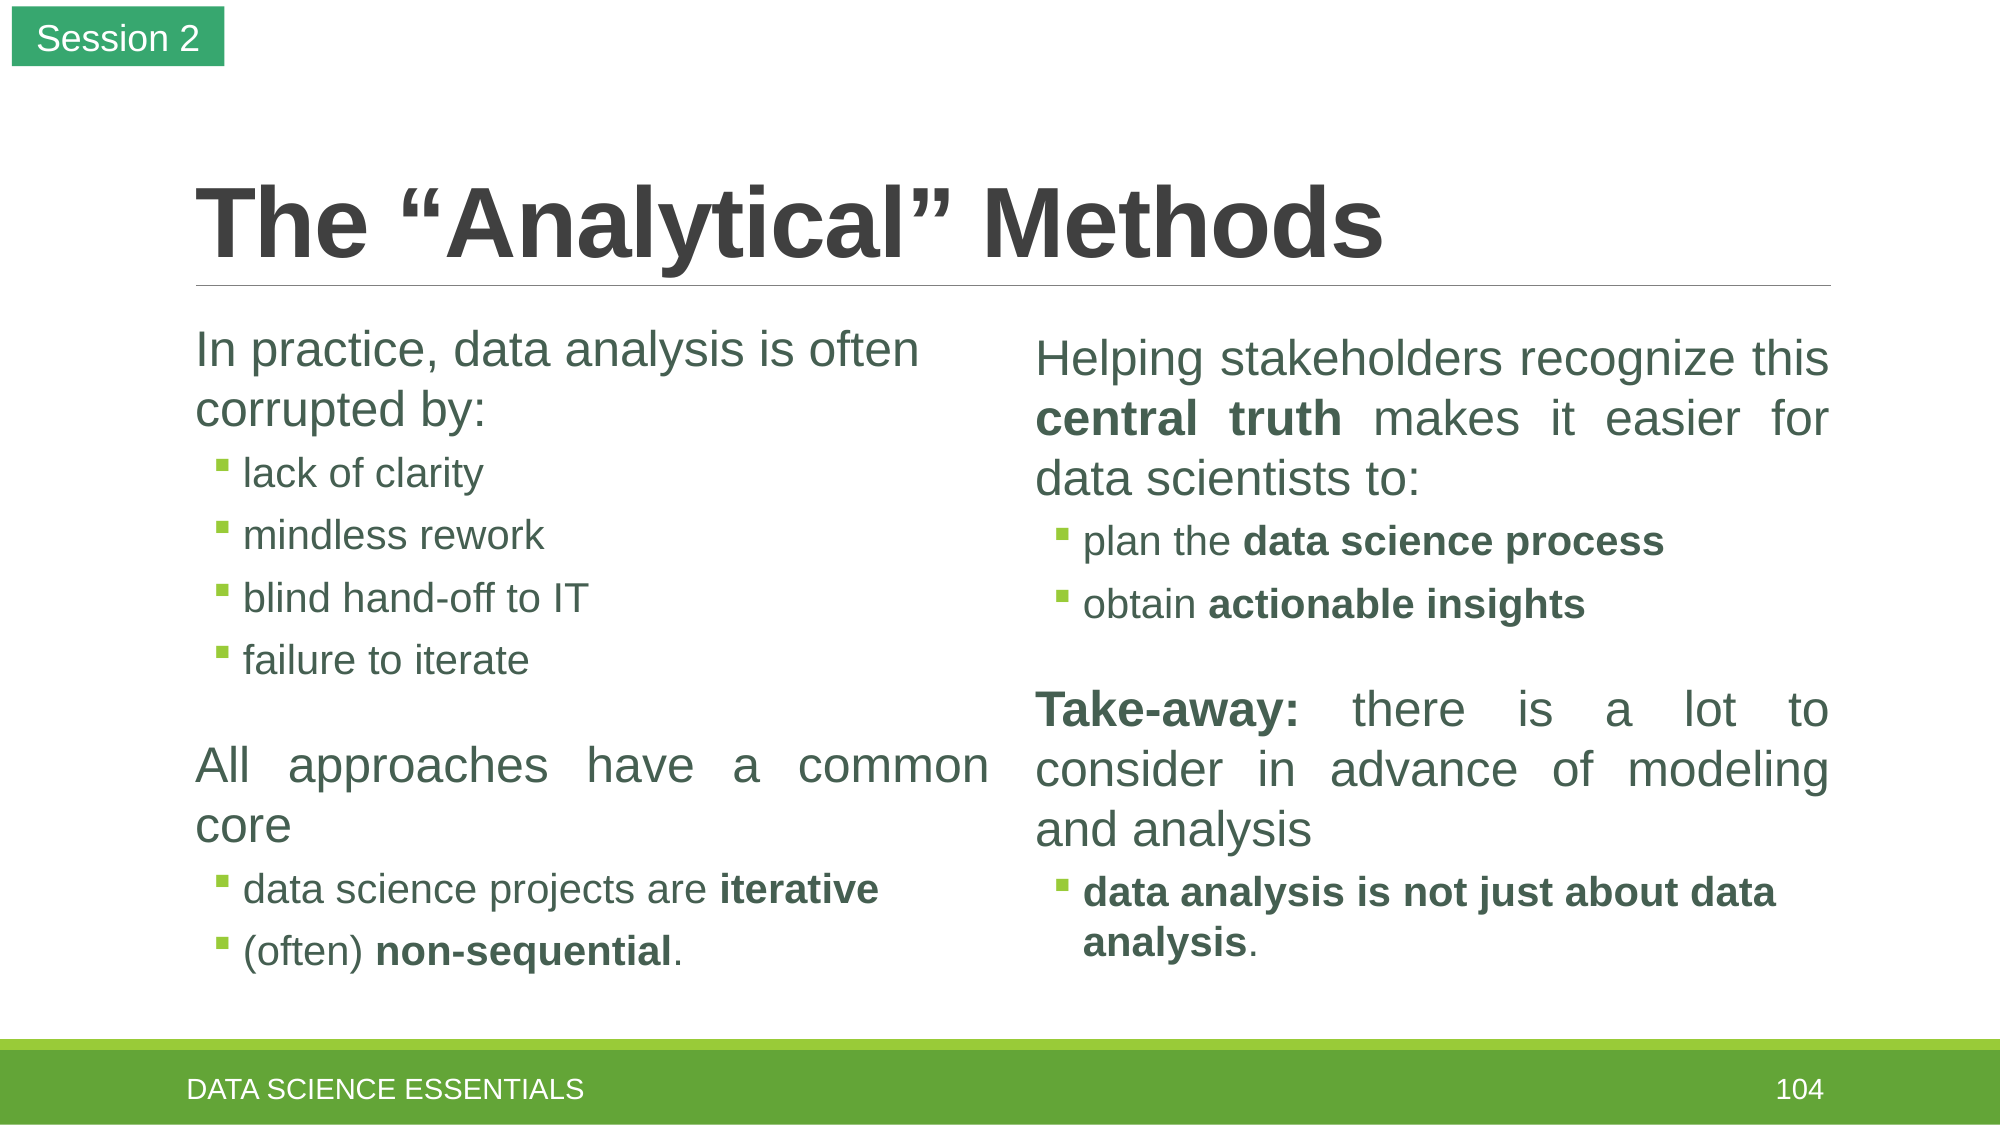

Session 2
# The “Analytical” Methods
Helping stakeholders recognize this central truth makes it easier for data scientists to:
plan the data science process
obtain actionable insights
Take-away: there is a lot to consider in advance of modeling and analysis
data analysis is not just about data analysis.
In practice, data analysis is often corrupted by:
lack of clarity
mindless rework
blind hand-off to IT
failure to iterate
All approaches have a common core
data science projects are iterative
(often) non-sequential.
DATA SCIENCE ESSENTIALS
104